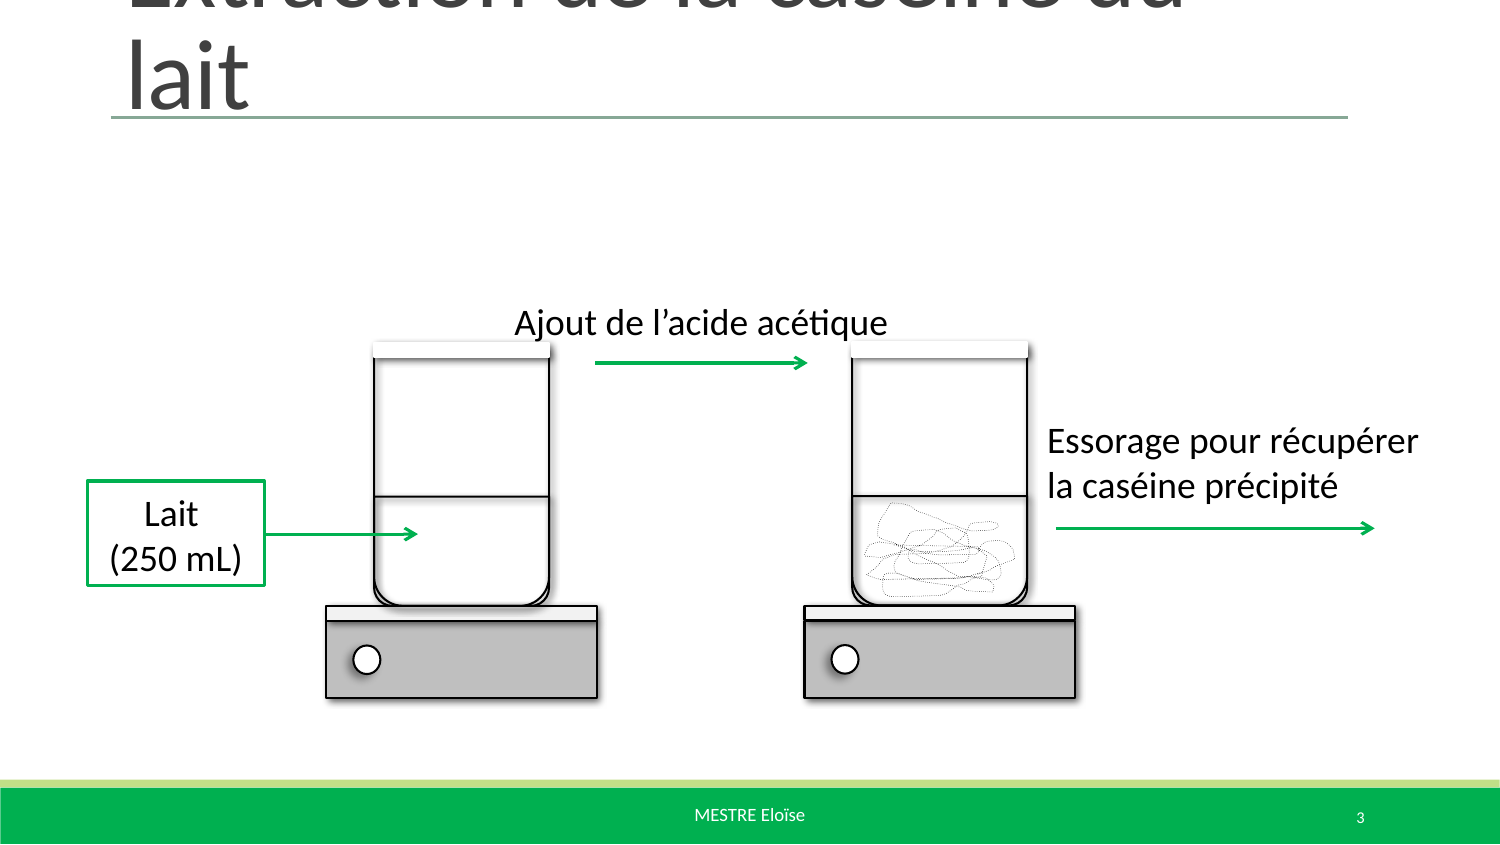

# Extraction de la caséine du lait
Ajout de l’acide acétique

Essorage pour récupérer la caséine précipité
Lait
(250 mL)

3